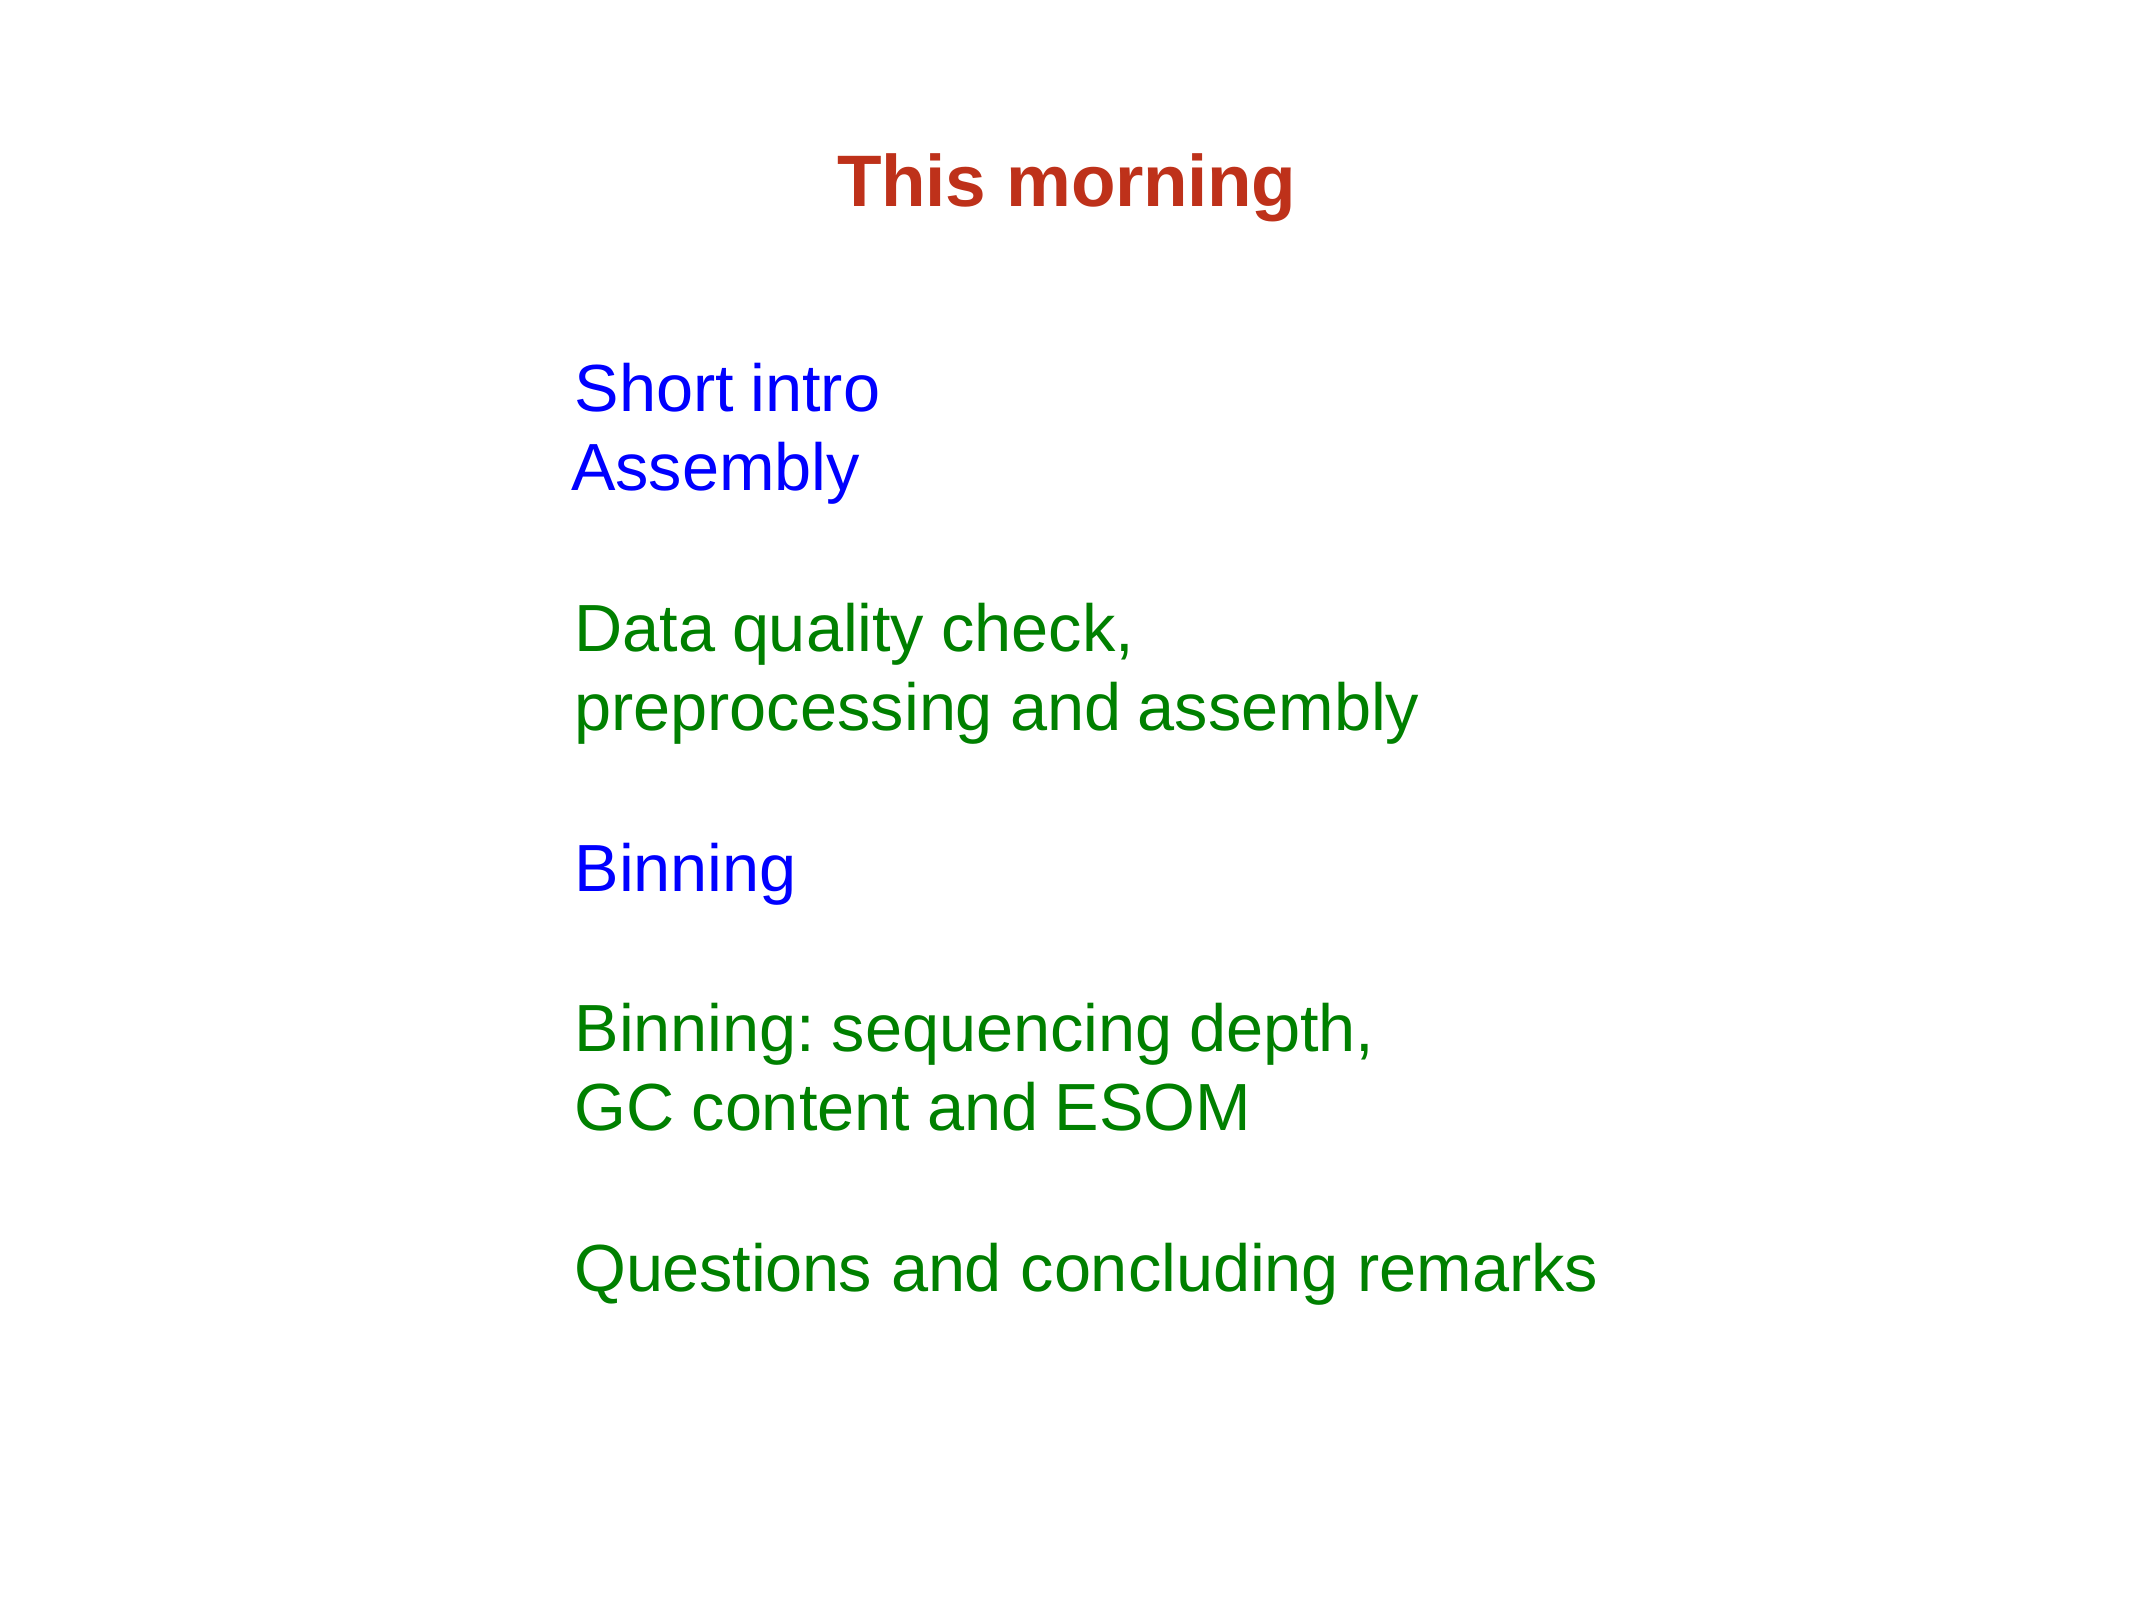

# This morning
Short intro Assembly
Data quality check, preprocessing and assembly
Binning
Binning: sequencing depth, GC content and ESOM
Questions and concluding remarks